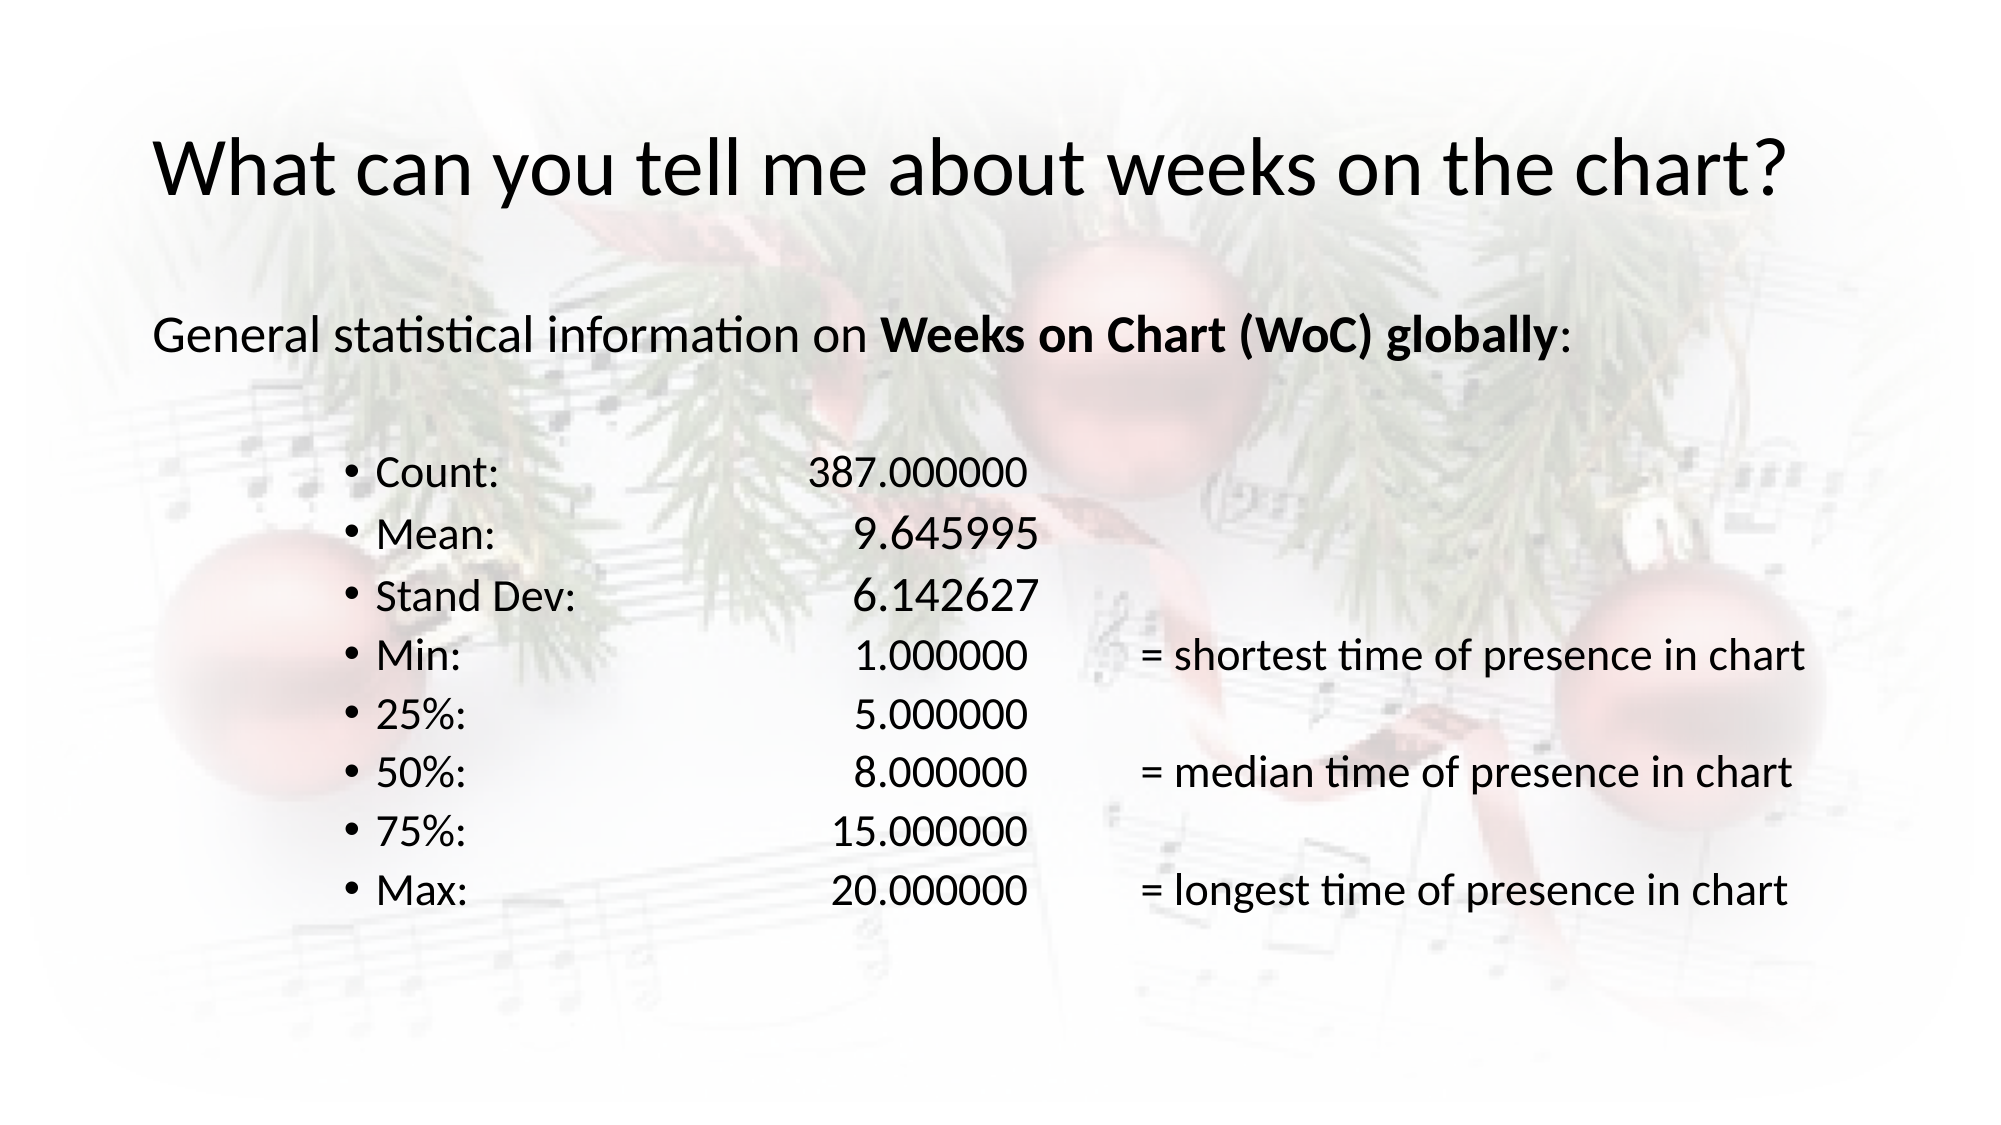

# What can you tell me about weeks on the chart?
General statistical information on Weeks on Chart (WoC) globally:

Count:	 387.000000
Mean:	9.645995
Stand Dev:	6.142627
Min: 	1.000000	= shortest time of presence in chart
25%: 	5.000000
50%:	 8.000000 	= median time of presence in chart
75%:	 15.000000
Max: 	20.000000	= longest time of presence in chart